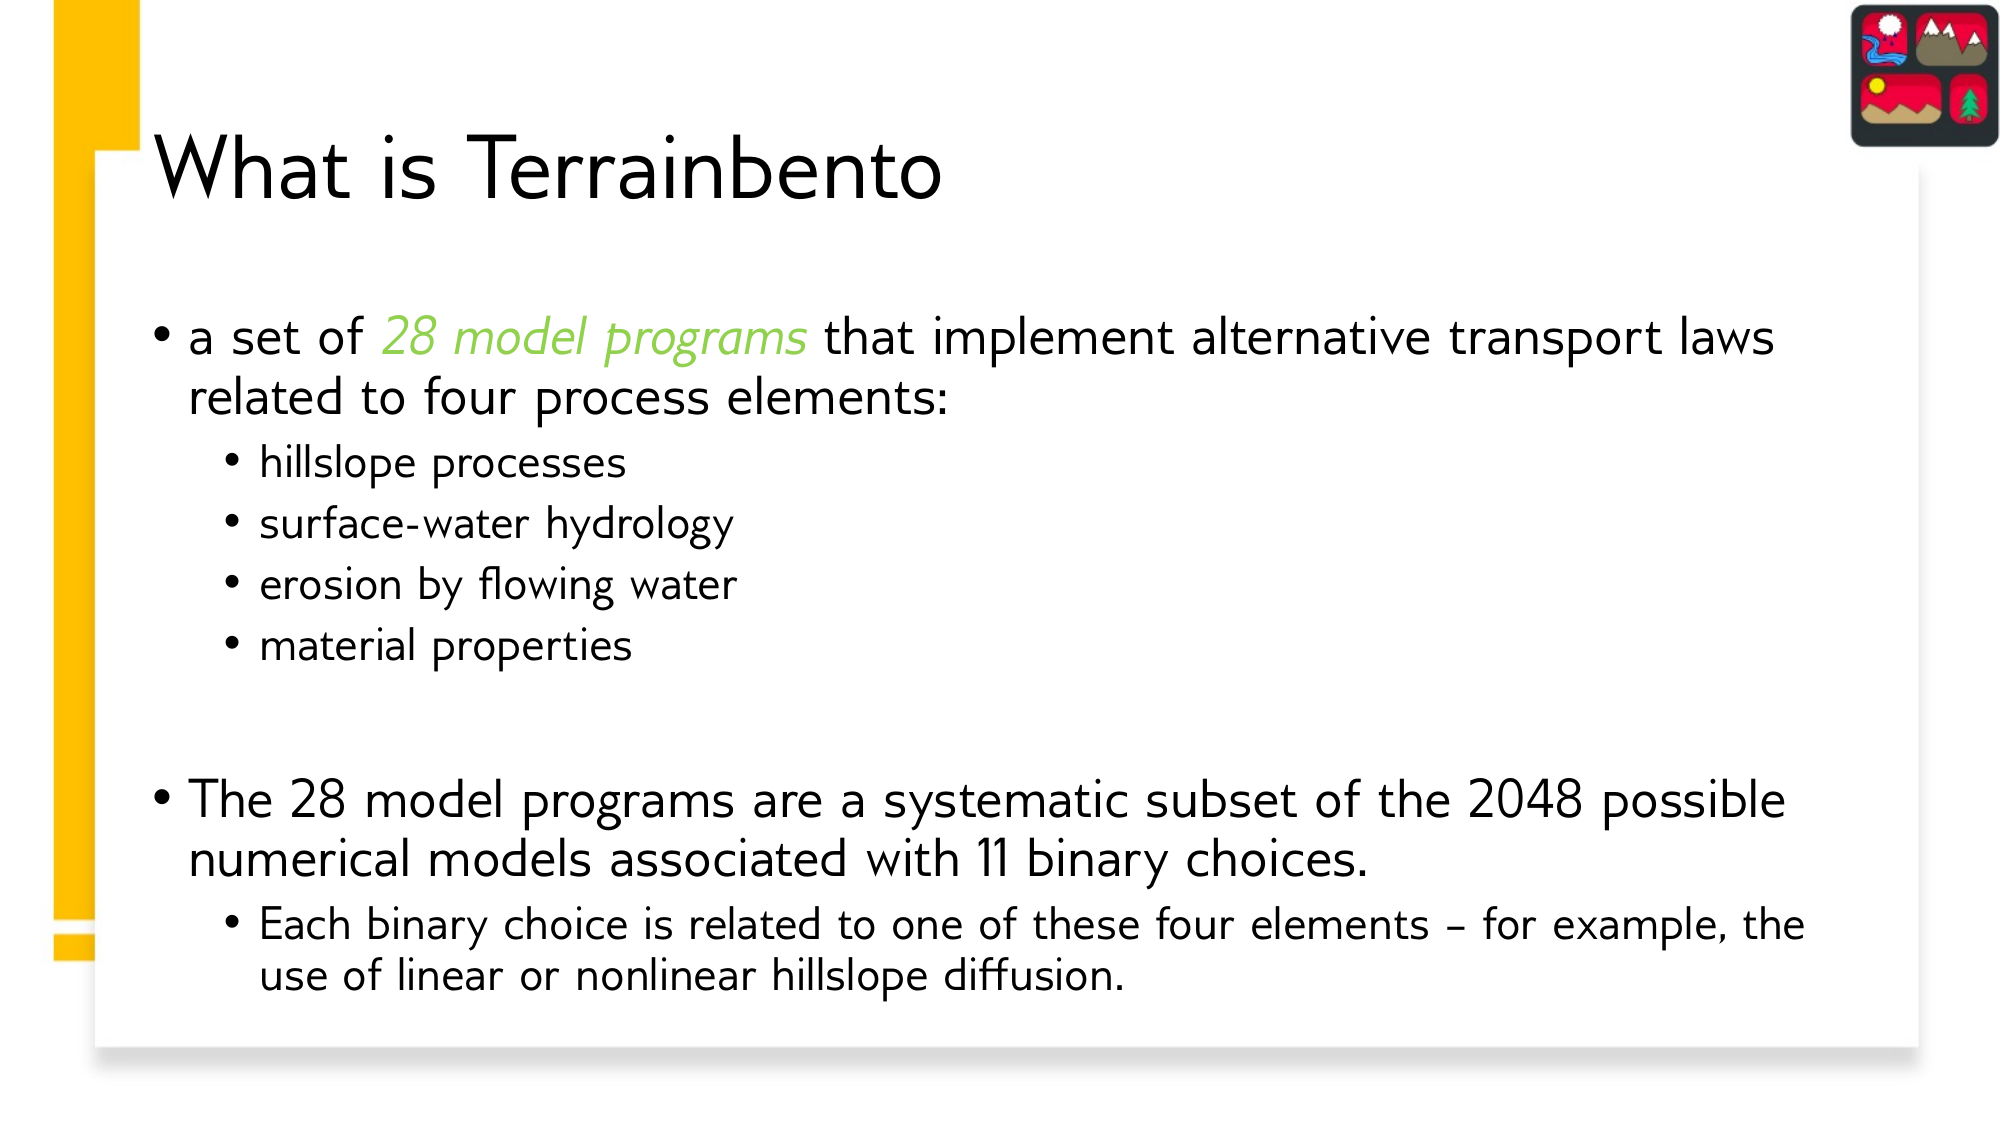

# What is Terrainbento
a set of 28 model programs that implement alternative transport laws related to four process elements:
hillslope processes
surface-water hydrology
erosion by flowing water
material properties

The 28 model programs are a systematic subset of the 2048 possible numerical models associated with 11 binary choices.
Each binary choice is related to one of these four elements – for example, the use of linear or nonlinear hillslope diffusion.